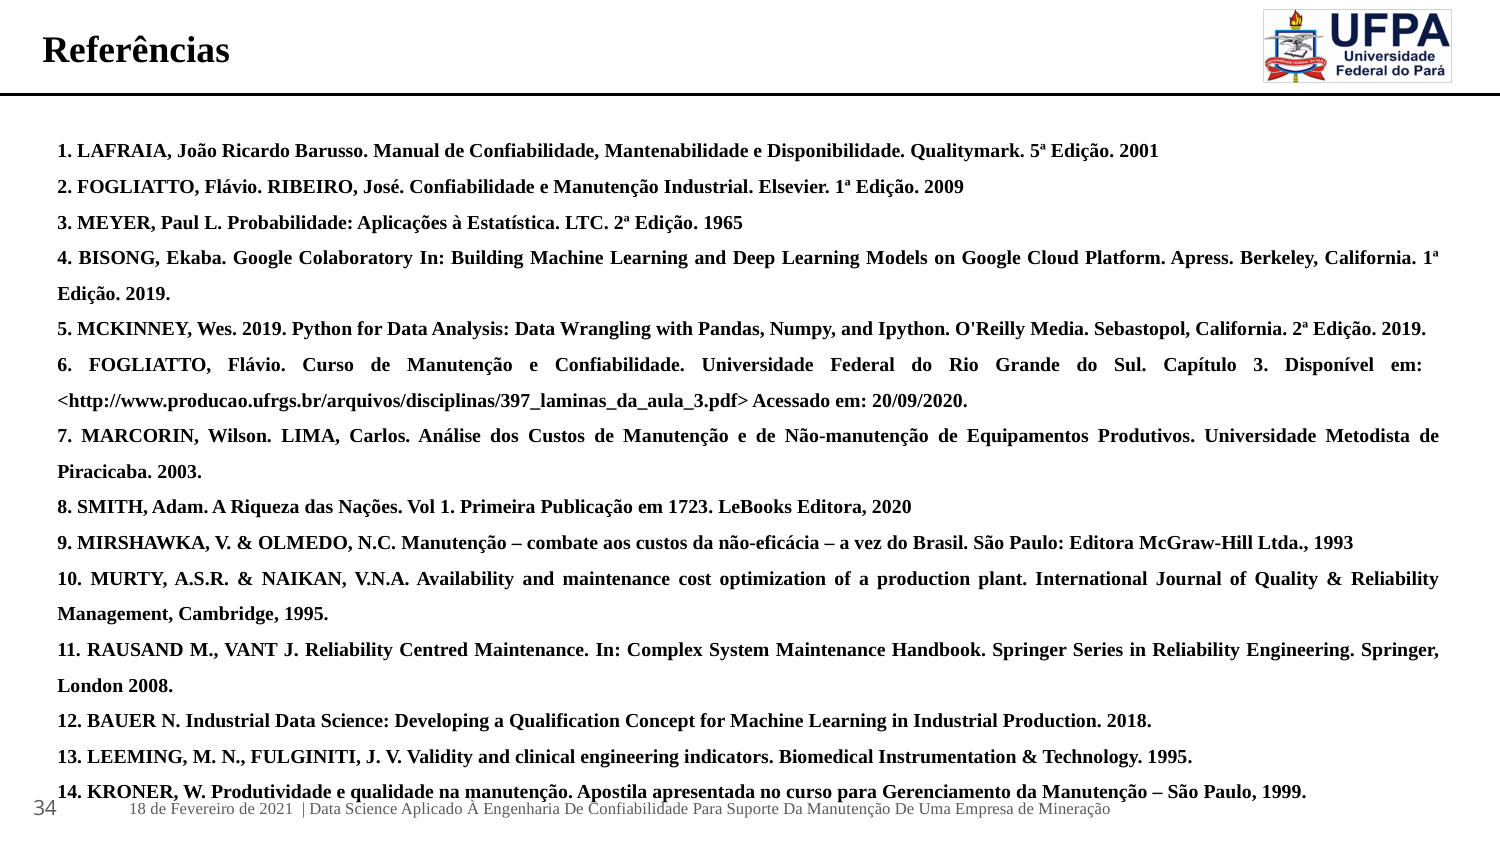

# Referências
1. LAFRAIA, João Ricardo Barusso. Manual de Confiabilidade, Mantenabilidade e Disponibilidade. Qualitymark. 5ª Edição. 2001
2. FOGLIATTO, Flávio. RIBEIRO, José. Confiabilidade e Manutenção Industrial. Elsevier. 1ª Edição. 2009
3. MEYER, Paul L. Probabilidade: Aplicações à Estatística. LTC. 2ª Edição. 1965
4. BISONG, Ekaba. Google Colaboratory In: Building Machine Learning and Deep Learning Models on Google Cloud Platform. Apress. Berkeley, California. 1ª Edição. 2019.
5. MCKINNEY, Wes. 2019. Python for Data Analysis: Data Wrangling with Pandas, Numpy, and Ipython. O'Reilly Media. Sebastopol, California. 2ª Edição. 2019.
6. FOGLIATTO, Flávio. Curso de Manutenção e Confiabilidade. Universidade Federal do Rio Grande do Sul. Capítulo 3. Disponível em:  <http://www.producao.ufrgs.br/arquivos/disciplinas/397_laminas_da_aula_3.pdf> Acessado em: 20/09/2020.
7. MARCORIN, Wilson. LIMA, Carlos. Análise dos Custos de Manutenção e de Não-manutenção de Equipamentos Produtivos. Universidade Metodista de Piracicaba. 2003.
8. SMITH, Adam. A Riqueza das Nações. Vol 1. Primeira Publicação em 1723. LeBooks Editora, 2020
9. MIRSHAWKA, V. & OLMEDO, N.C. Manutenção – combate aos custos da não-eficácia – a vez do Brasil. São Paulo: Editora McGraw-Hill Ltda., 1993
10. MURTY, A.S.R. & NAIKAN, V.N.A. Availability and maintenance cost optimization of a production plant. International Journal of Quality & Reliability Management, Cambridge, 1995.
11. RAUSAND M., VANT J. Reliability Centred Maintenance. In: Complex System Maintenance Handbook. Springer Series in Reliability Engineering. Springer, London 2008.
12. BAUER N. Industrial Data Science: Developing a Qualification Concept for Machine Learning in Industrial Production. 2018.
13. LEEMING, M. N., FULGINITI, J. V. Validity and clinical engineering indicators. Biomedical Instrumentation & Technology. 1995.
14. KRONER, W. Produtividade e qualidade na manutenção. Apostila apresentada no curso para Gerenciamento da Manutenção – São Paulo, 1999.